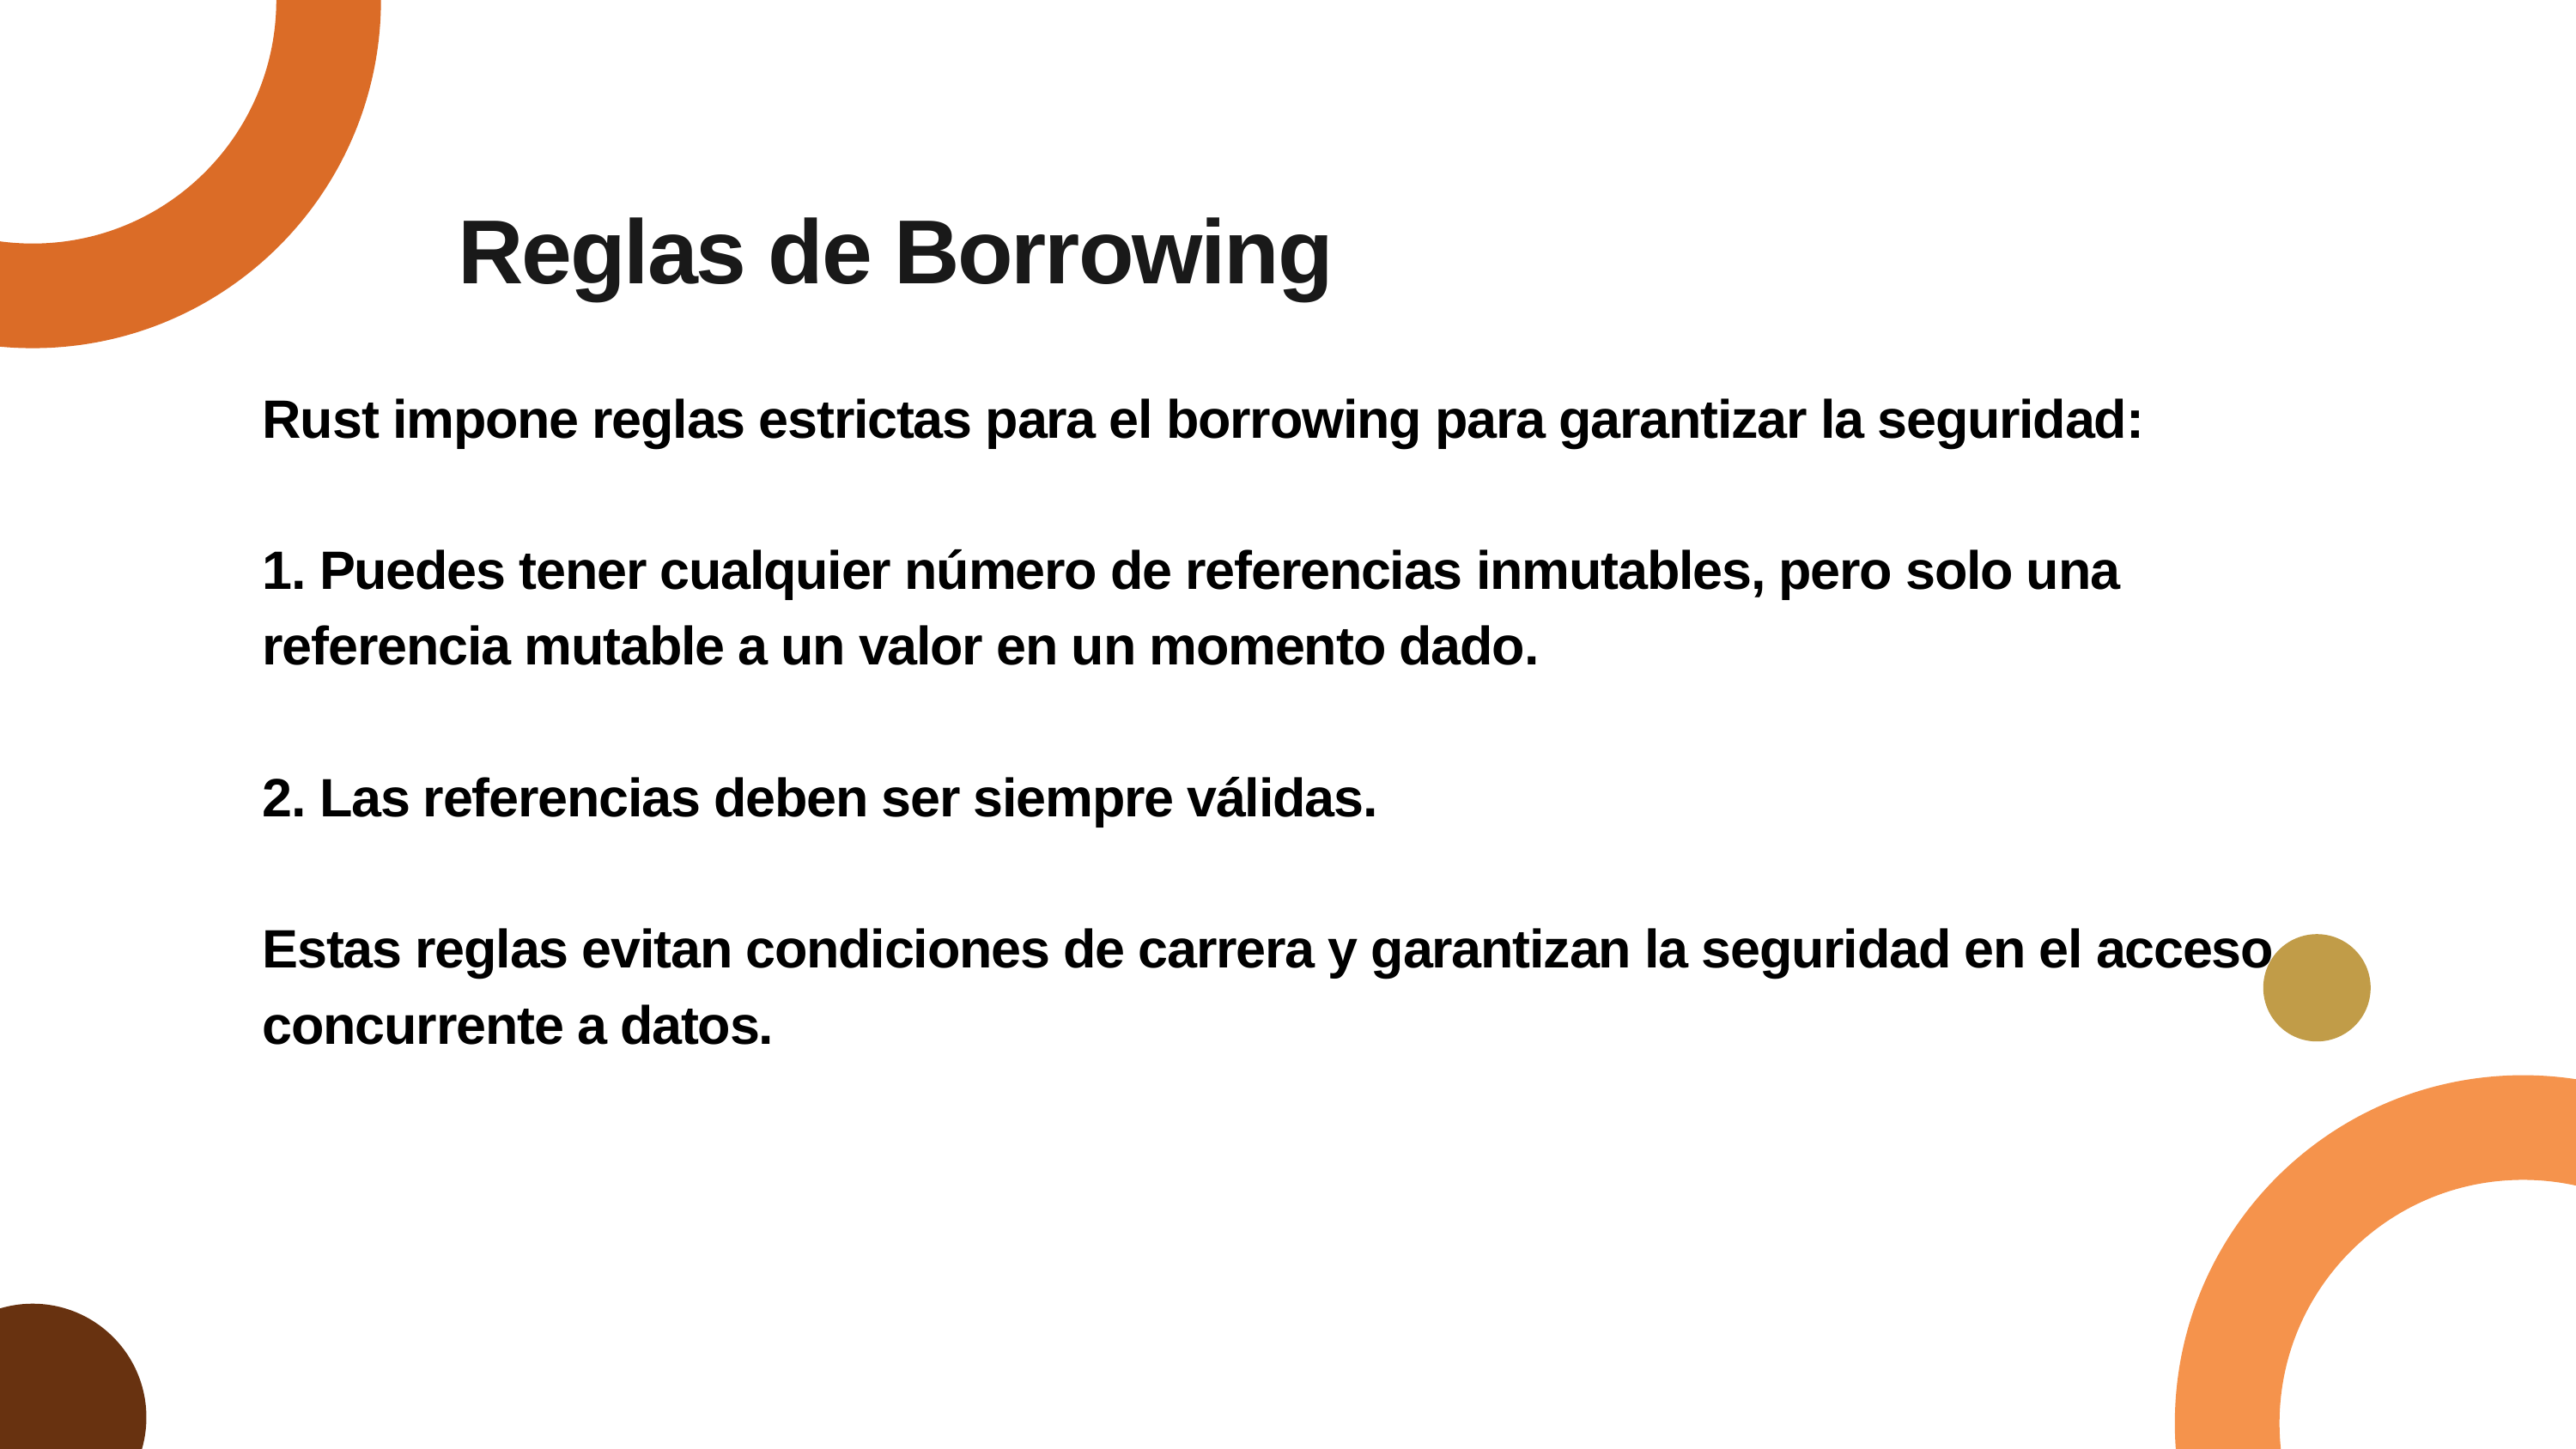

Reglas de Borrowing
Rust impone reglas estrictas para el borrowing para garantizar la seguridad:

1. Puedes tener cualquier número de referencias inmutables, pero solo una referencia mutable a un valor en un momento dado.

2. Las referencias deben ser siempre válidas.

Estas reglas evitan condiciones de carrera y garantizan la seguridad en el acceso concurrente a datos.